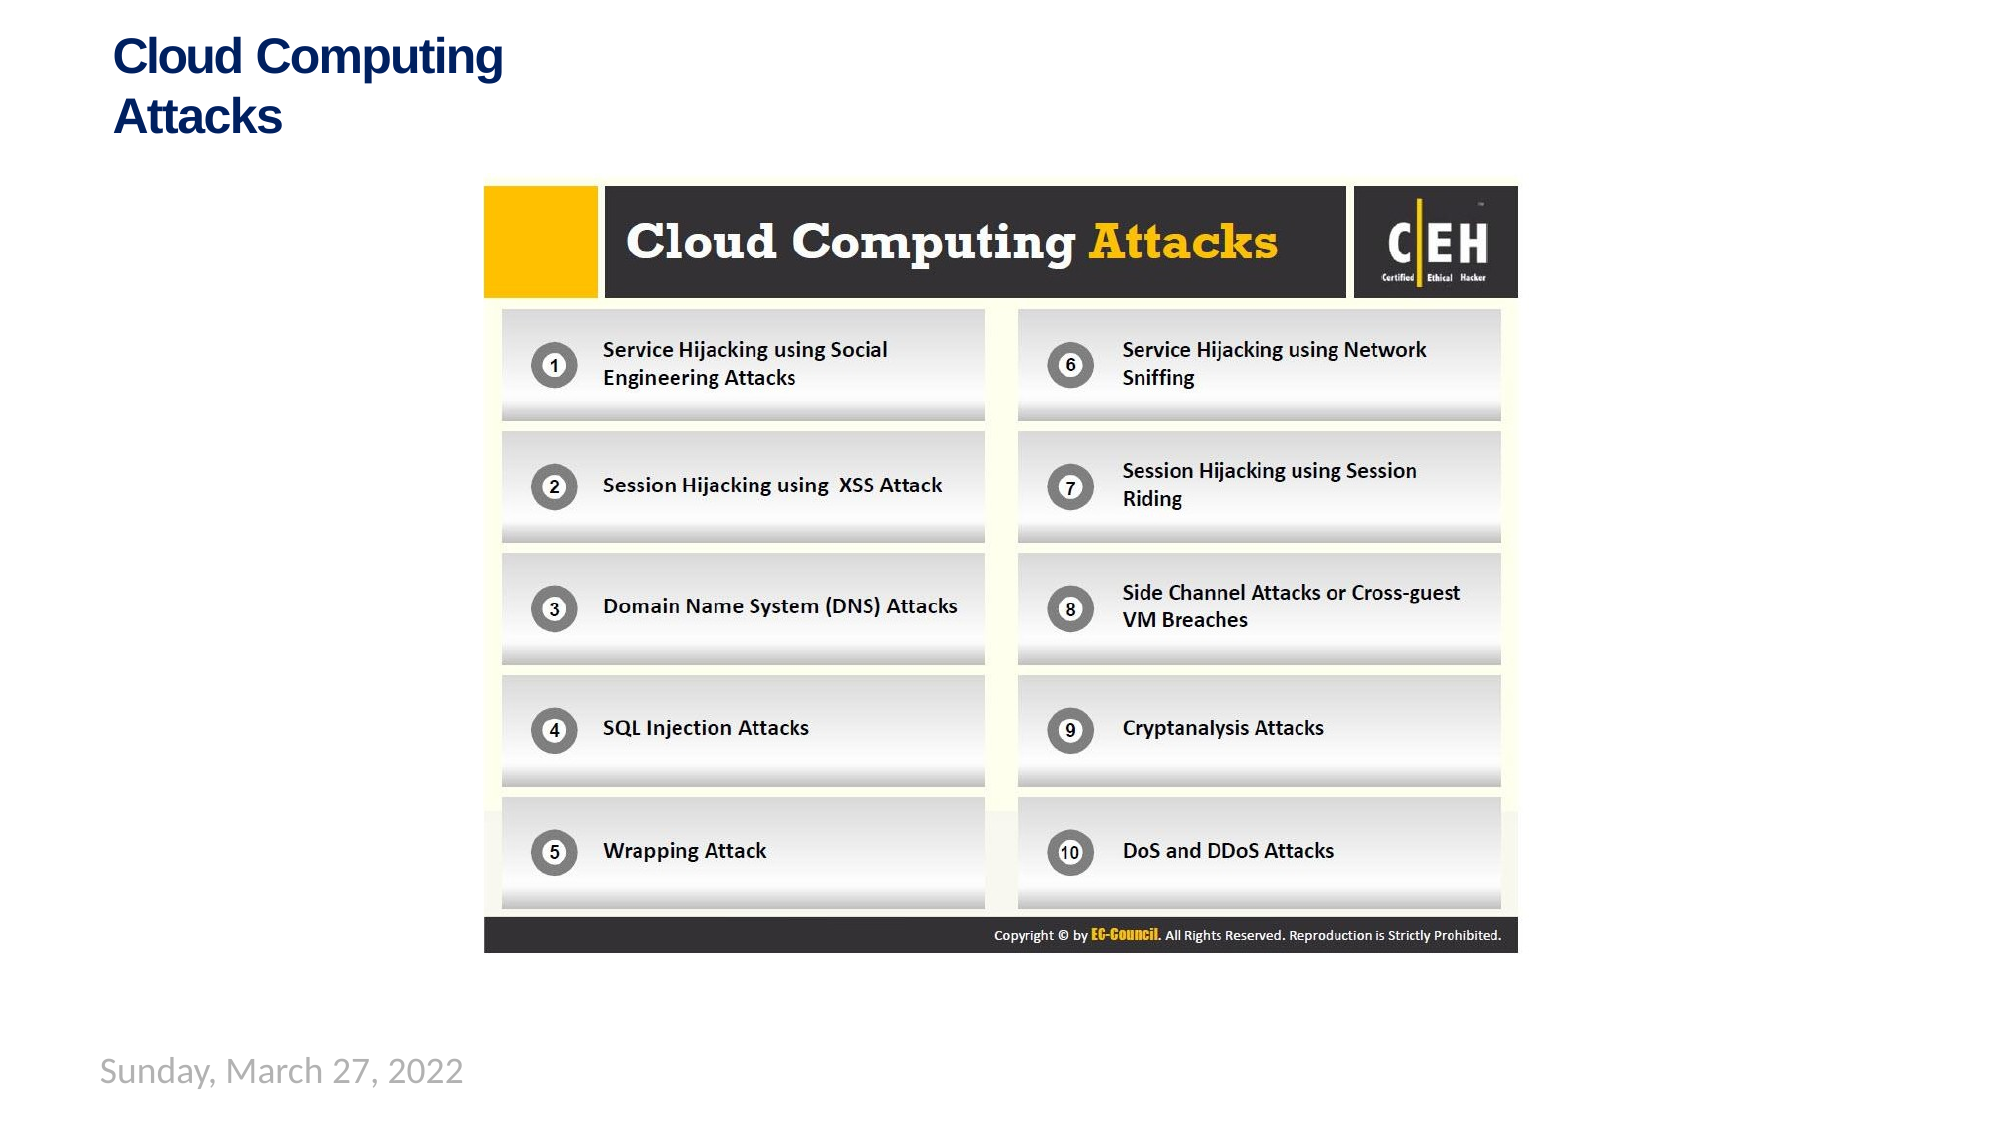

# Cloud Computing Attacks

Sunday, March 27, 2022
26